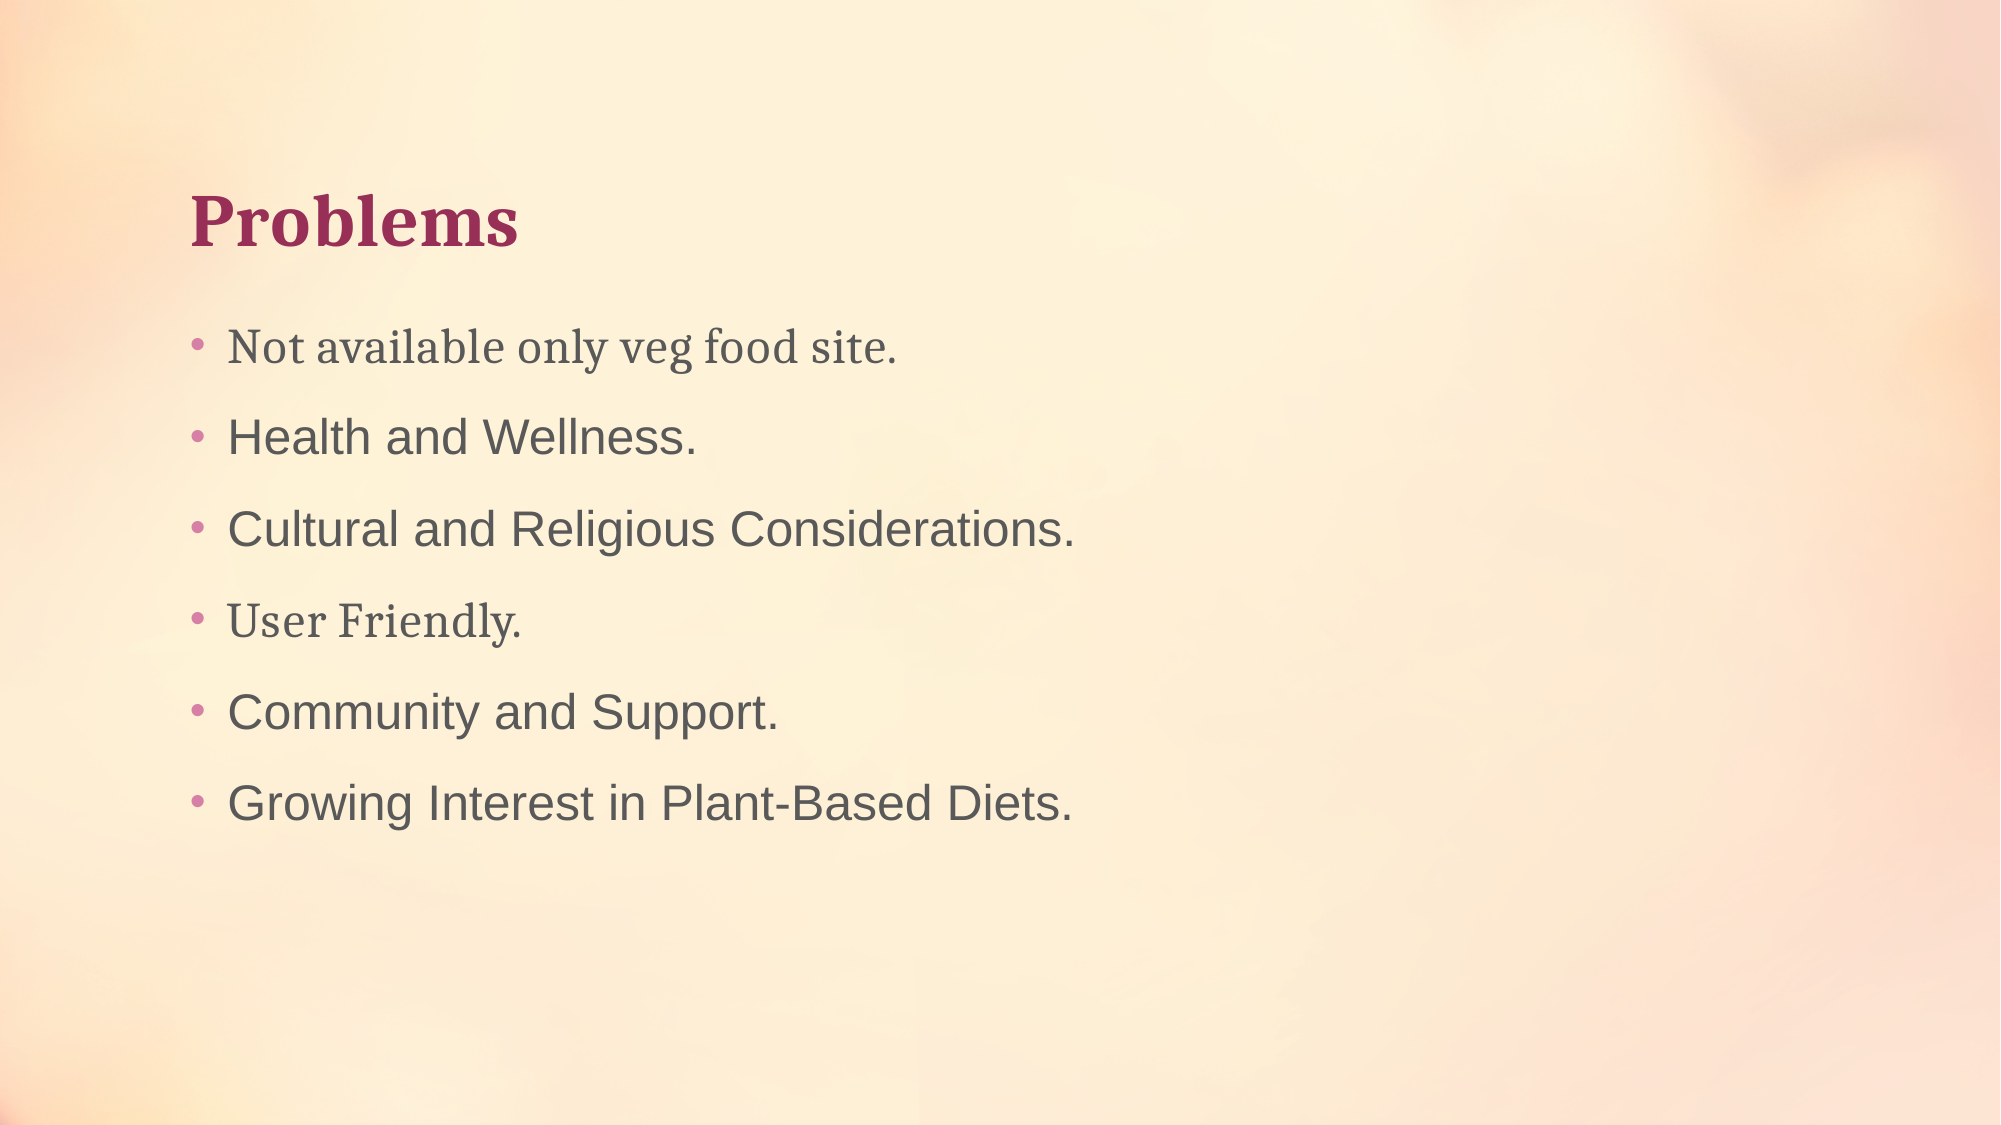

# Problems
Not available only veg food site.
Health and Wellness.
Cultural and Religious Considerations.
User Friendly.
Community and Support.
Growing Interest in Plant-Based Diets.